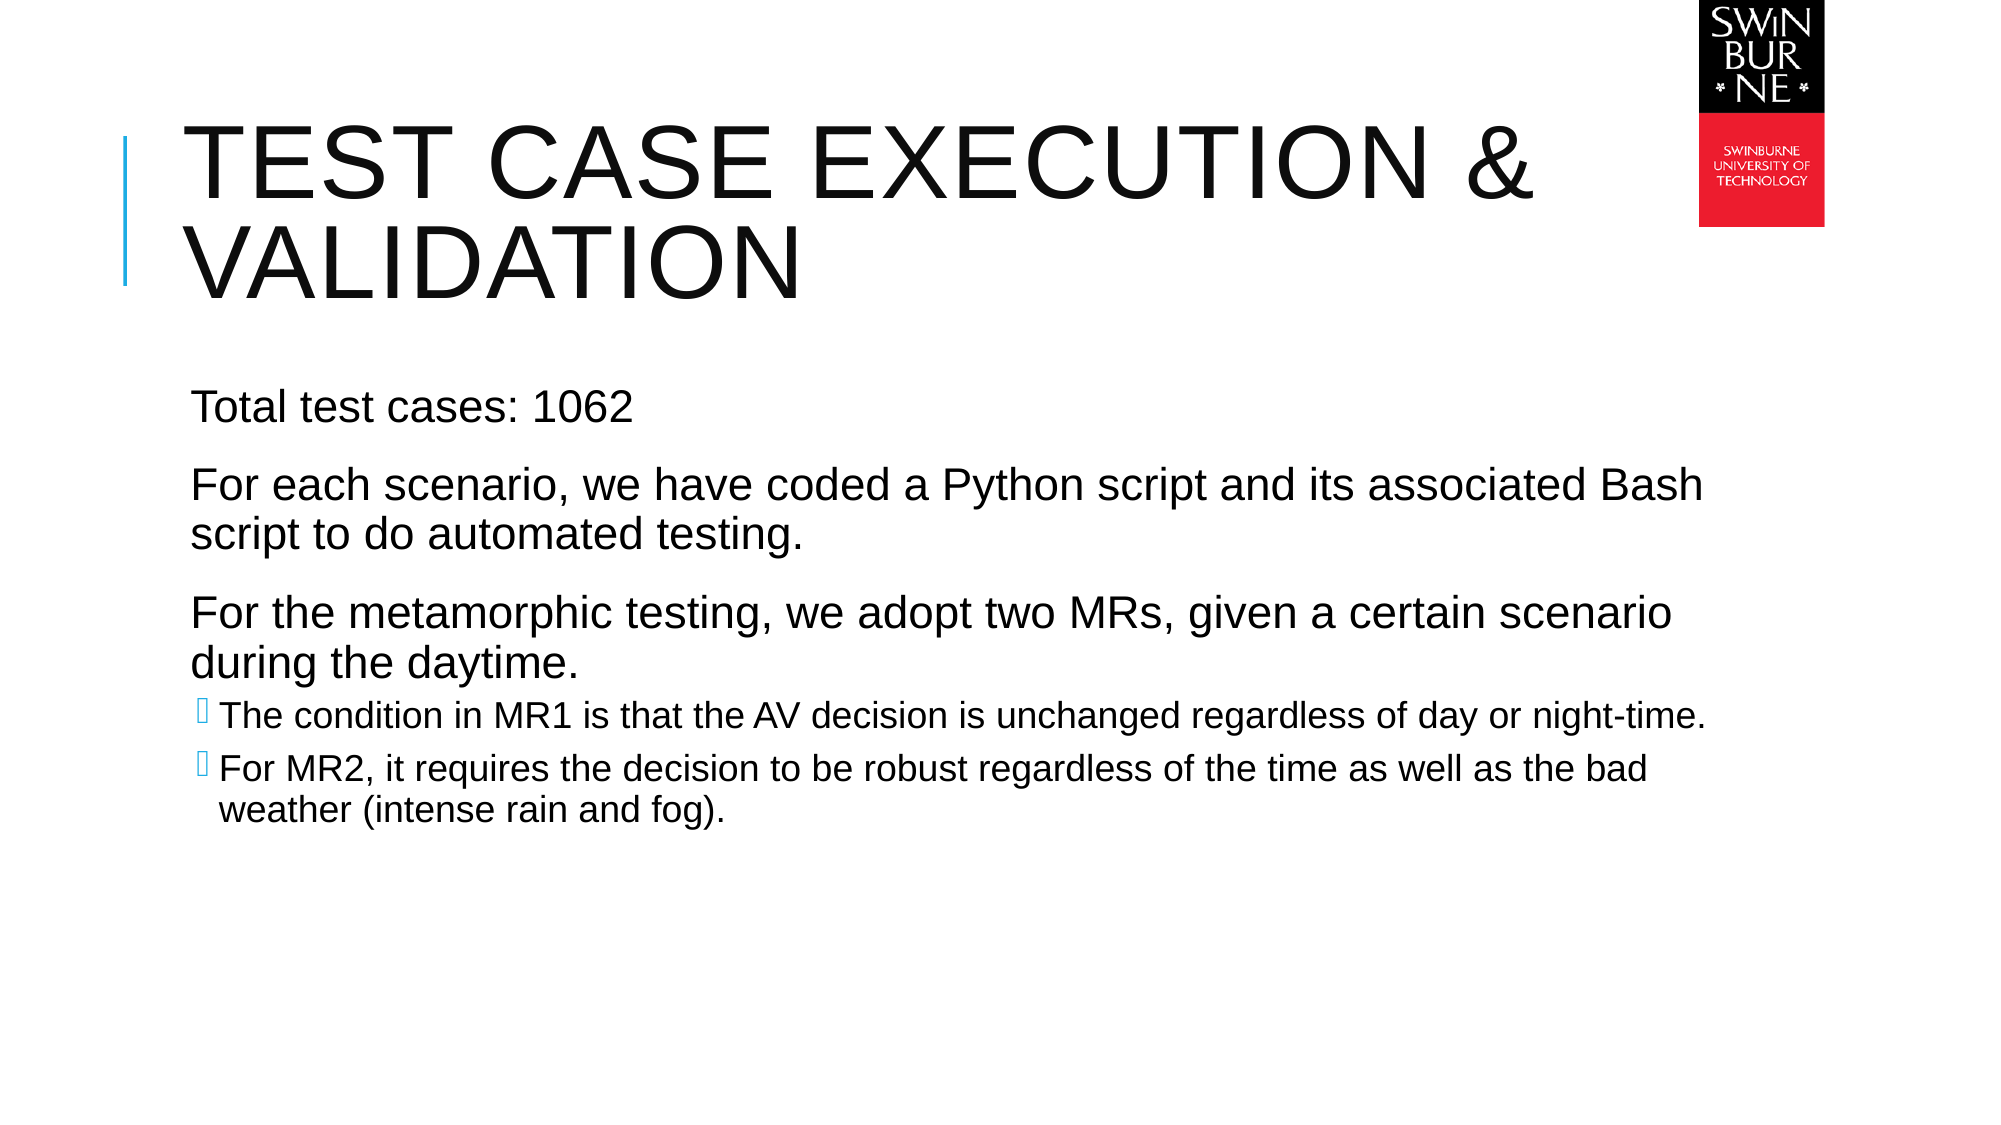

# Test case execution & validation
Total test cases: 1062
For each scenario, we have coded a Python script and its associated Bash script to do automated testing.
For the metamorphic testing, we adopt two MRs, given a certain scenario during the daytime.
The condition in MR1 is that the AV decision is unchanged regardless of day or night-time.
For MR2, it requires the decision to be robust regardless of the time as well as the bad weather (intense rain and fog).